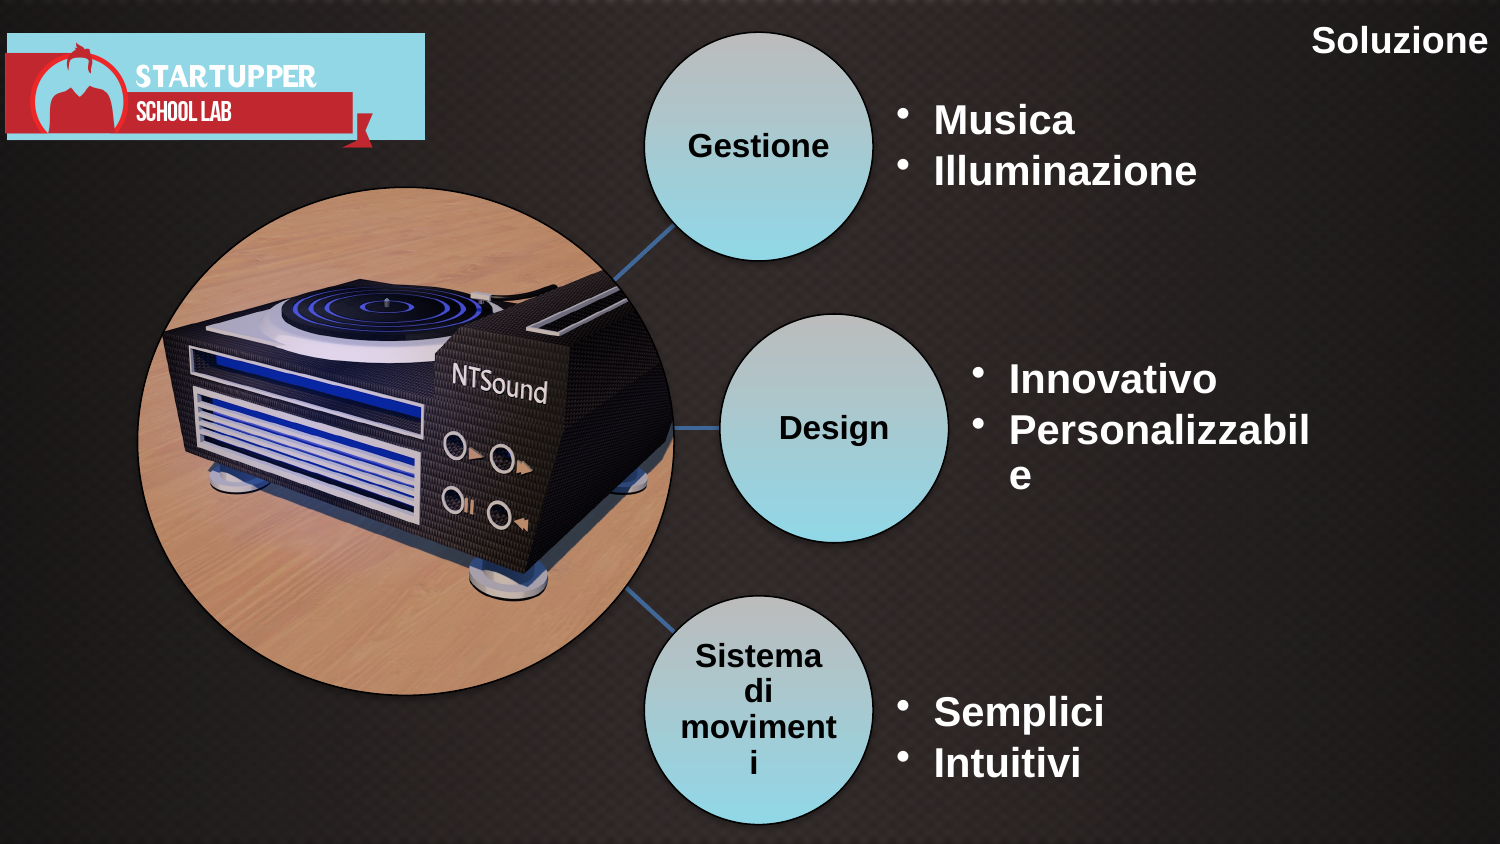

Soluzione
Gestione
Musica
Illuminazione
Design
Innovativo
Personalizzabile
Sistema di movimenti

Semplici
Intuitivi